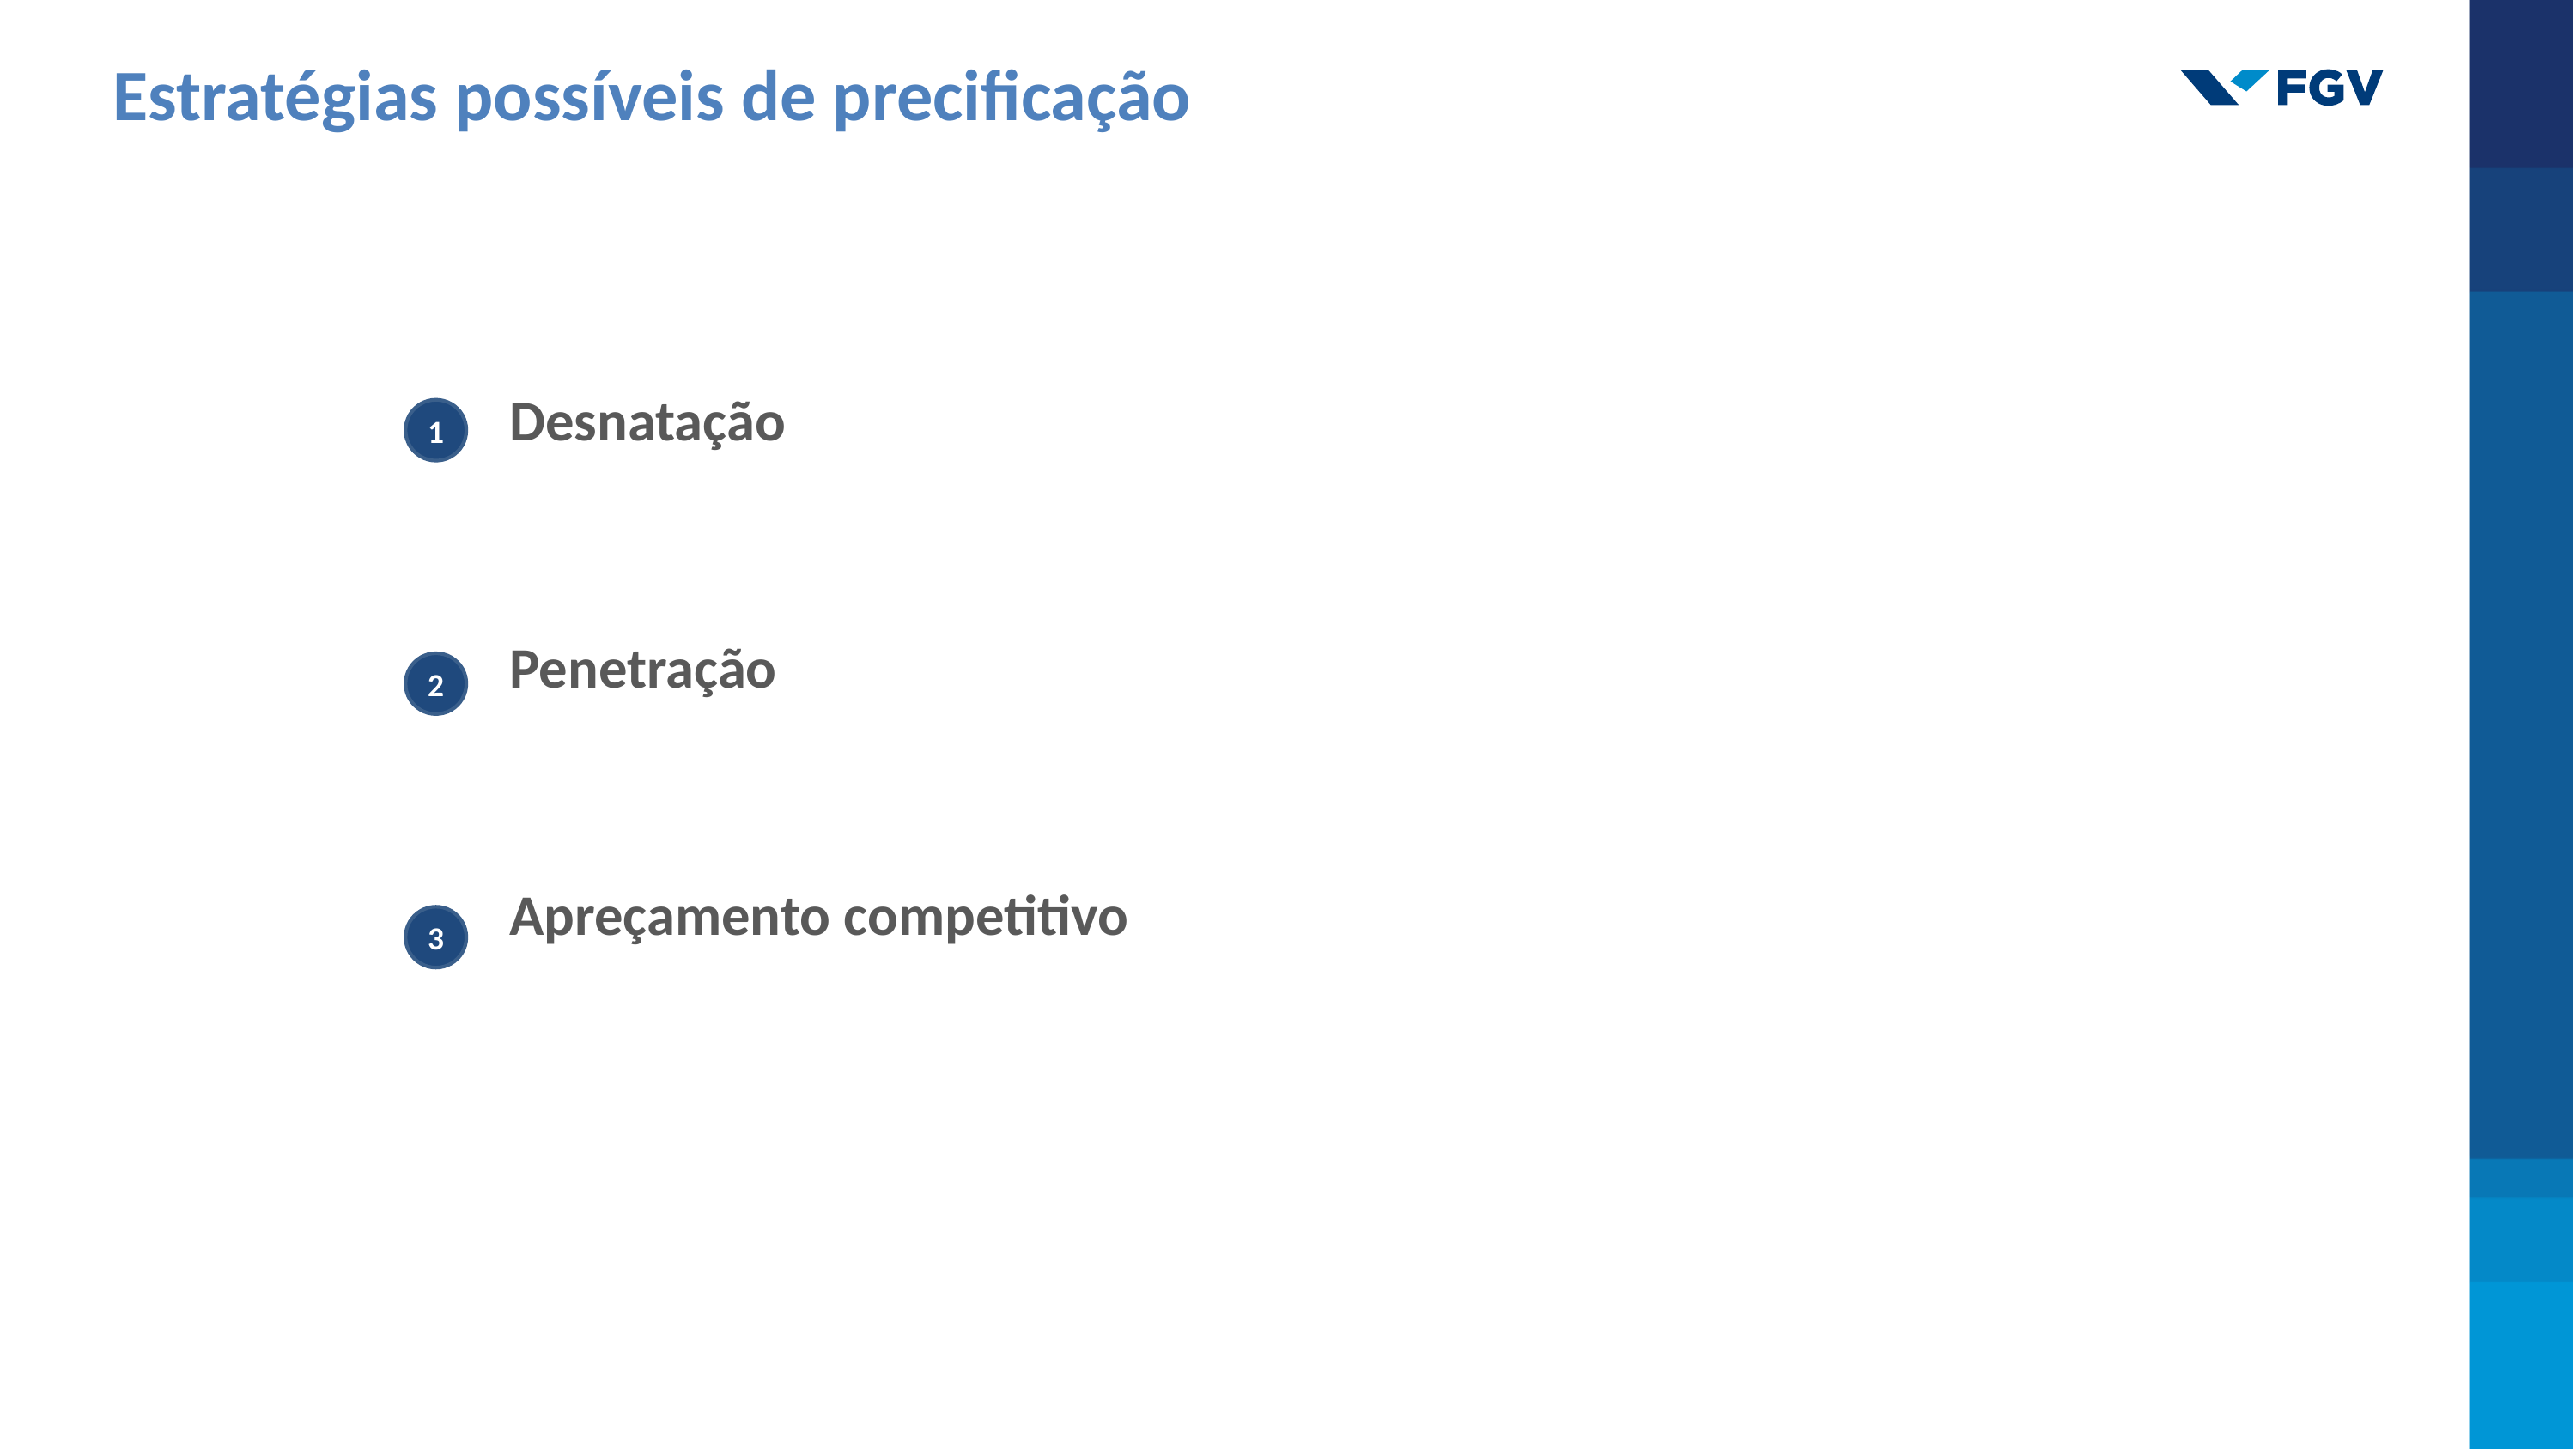

Estratégias possíveis de precificação
1
Desnatação

Penetração

Apreçamento competitivo
2
3